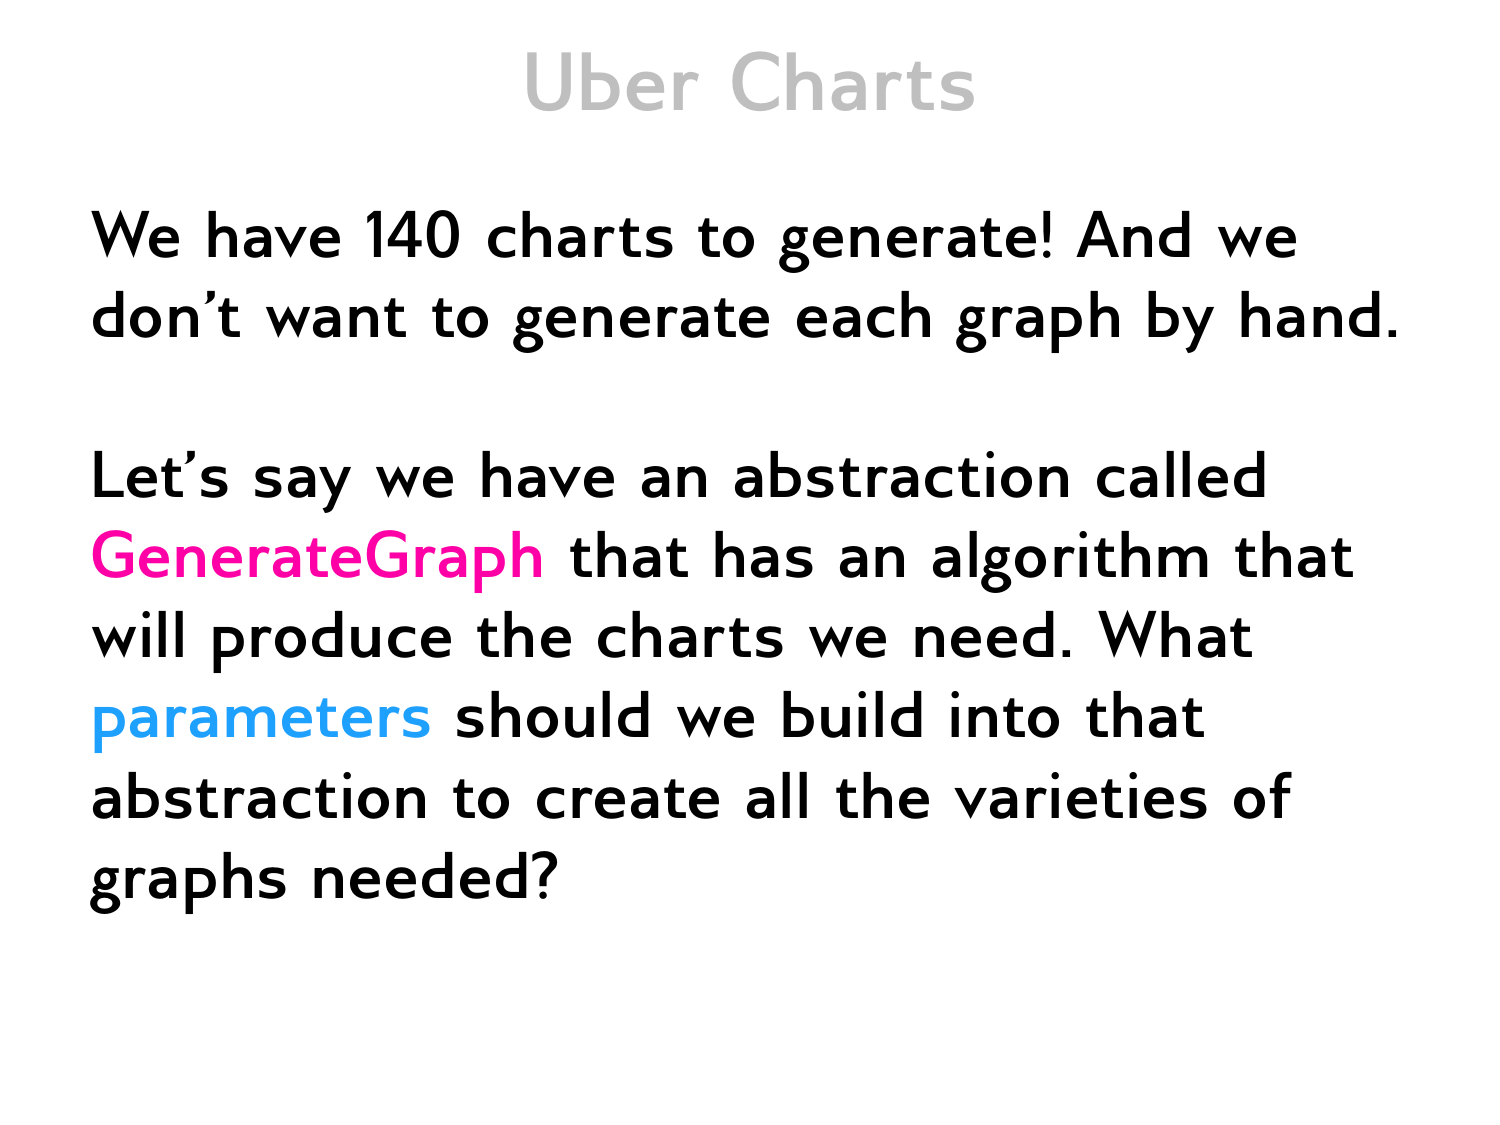

# Uber Charts
We have 140 charts to generate! And we don’t want to generate each graph by hand.

Let’s say we have an abstraction called GenerateGraph that has an algorithm that will produce the charts we need. What parameters should we build into that abstraction to create all the varieties of graphs needed?